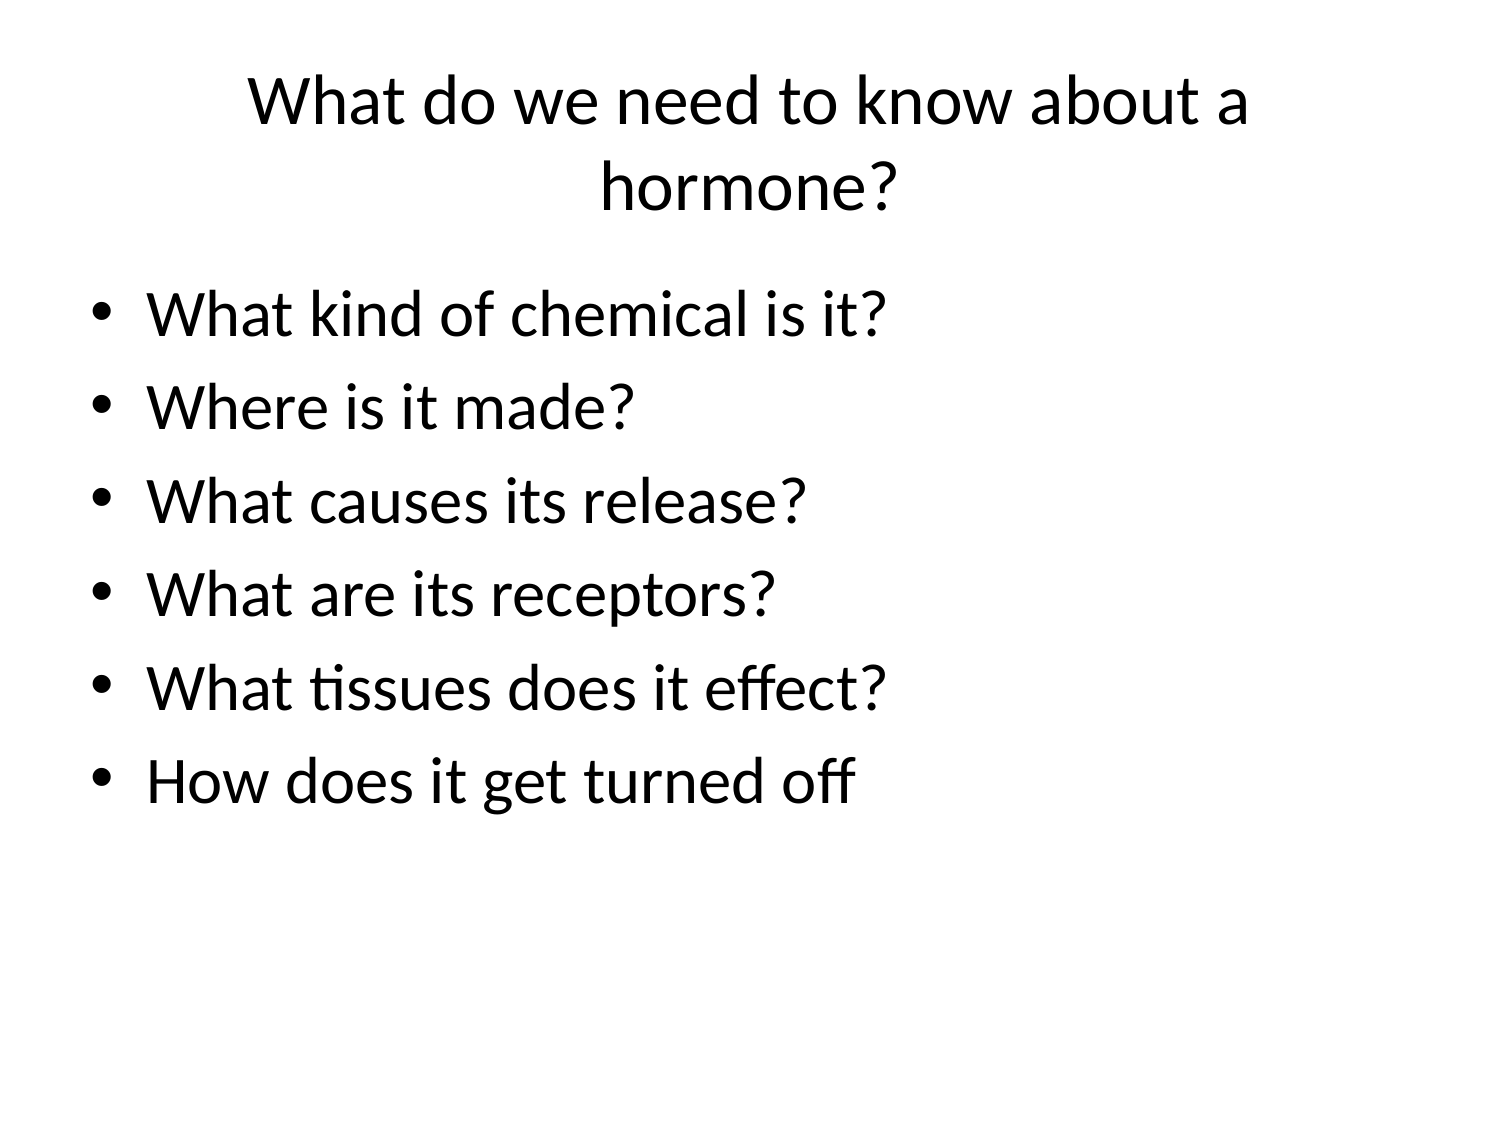

# What do we need to know about a hormone?
What kind of chemical is it?
Where is it made?
What causes its release?
What are its receptors?
What tissues does it effect?
How does it get turned off